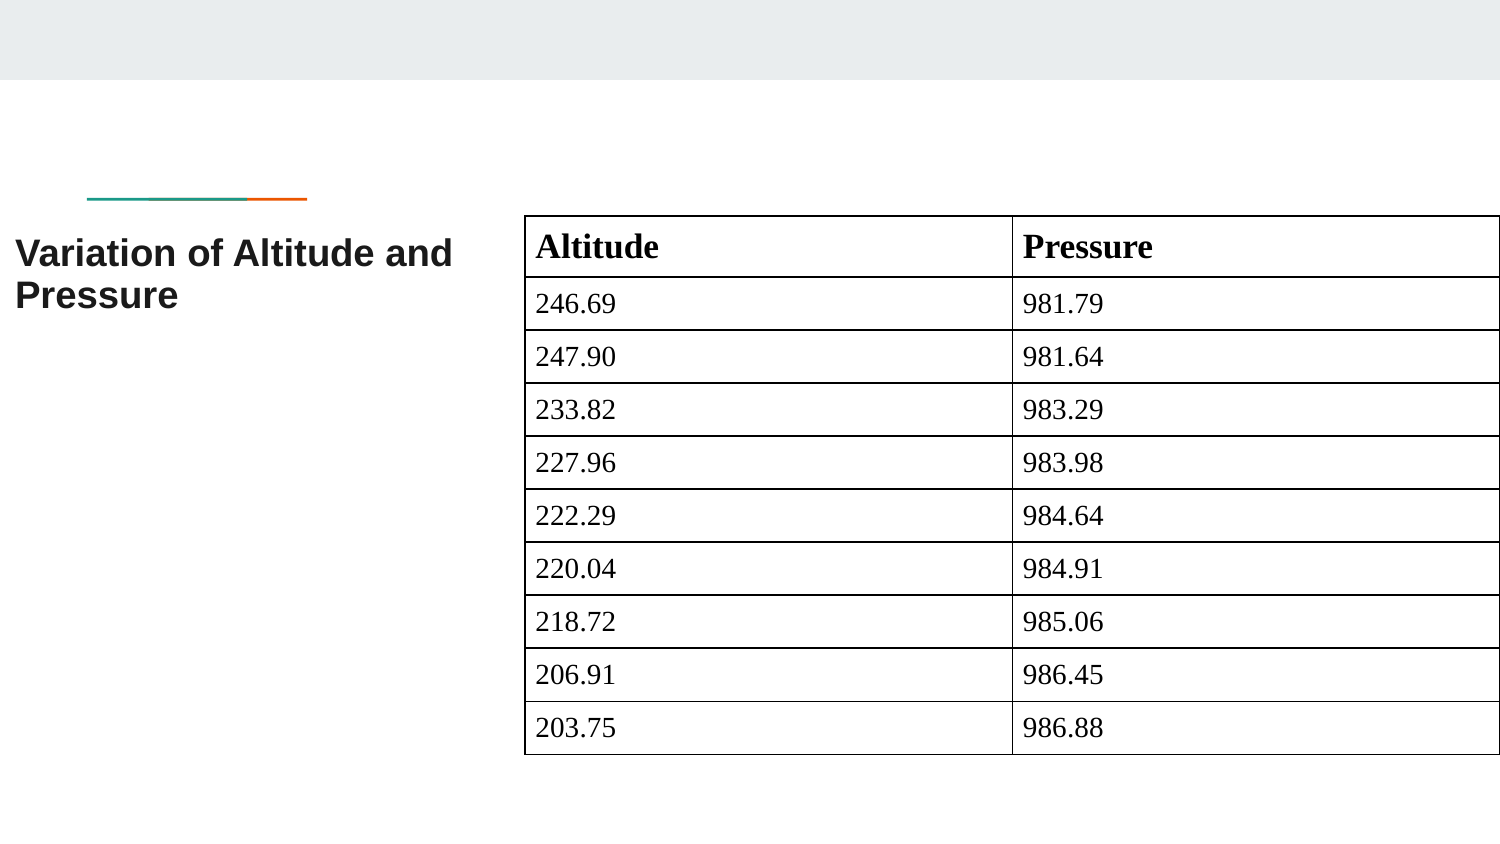

# Variation of Altitude and Pressure
| Altitude | Pressure |
| --- | --- |
| 246.69 | 981.79 |
| 247.90 | 981.64 |
| 233.82 | 983.29 |
| 227.96 | 983.98 |
| 222.29 | 984.64 |
| 220.04 | 984.91 |
| 218.72 | 985.06 |
| 206.91 | 986.45 |
| 203.75 | 986.88 |